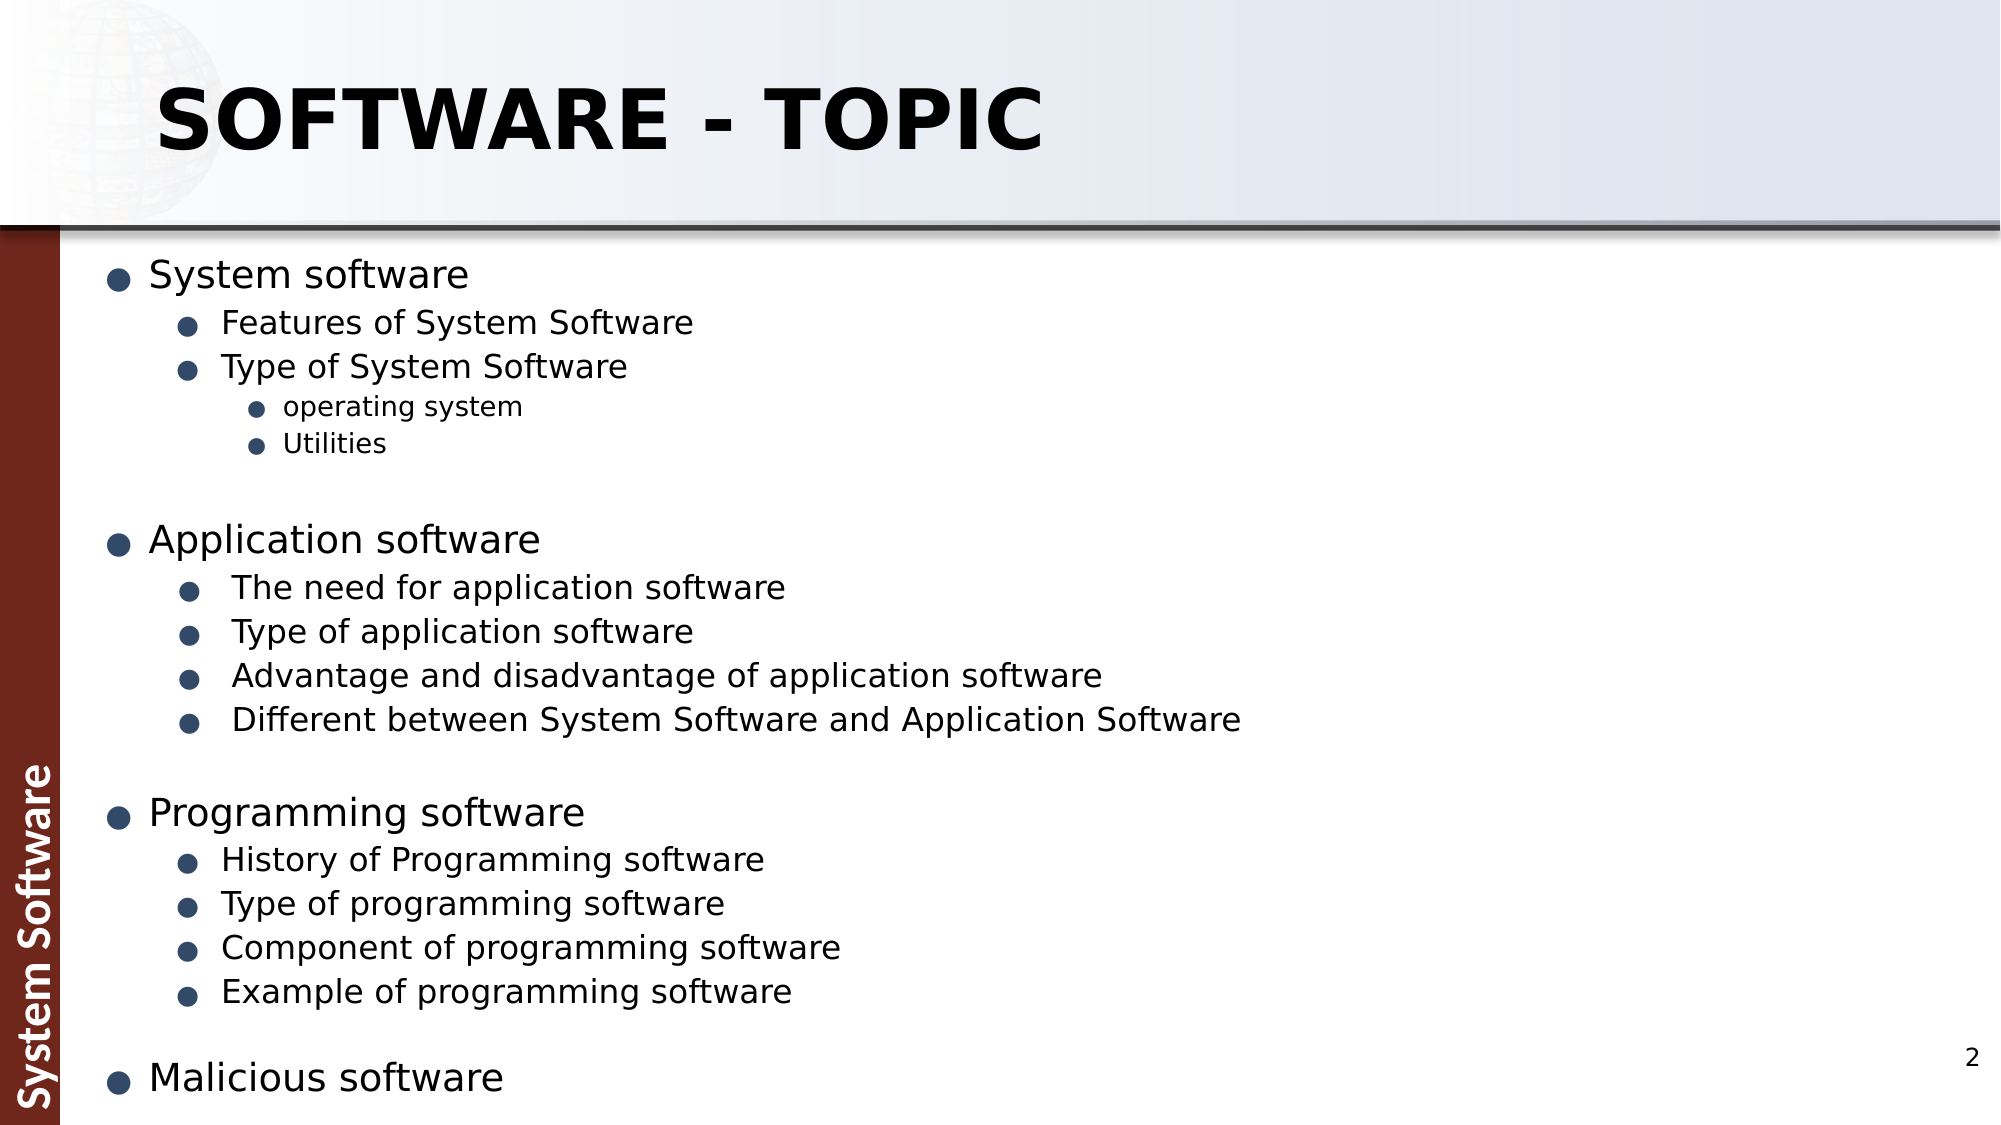

# SOFTWARE - TOPIC
System software
Features of System Software
Type of System Software
operating system
Utilities

Application software
The need for application software
Type of application software
Advantage and disadvantage of application software
Different between System Software and Application Software

Programming software
History of Programming software
Type of programming software
Component of programming software
Example of programming software

Malicious software

2